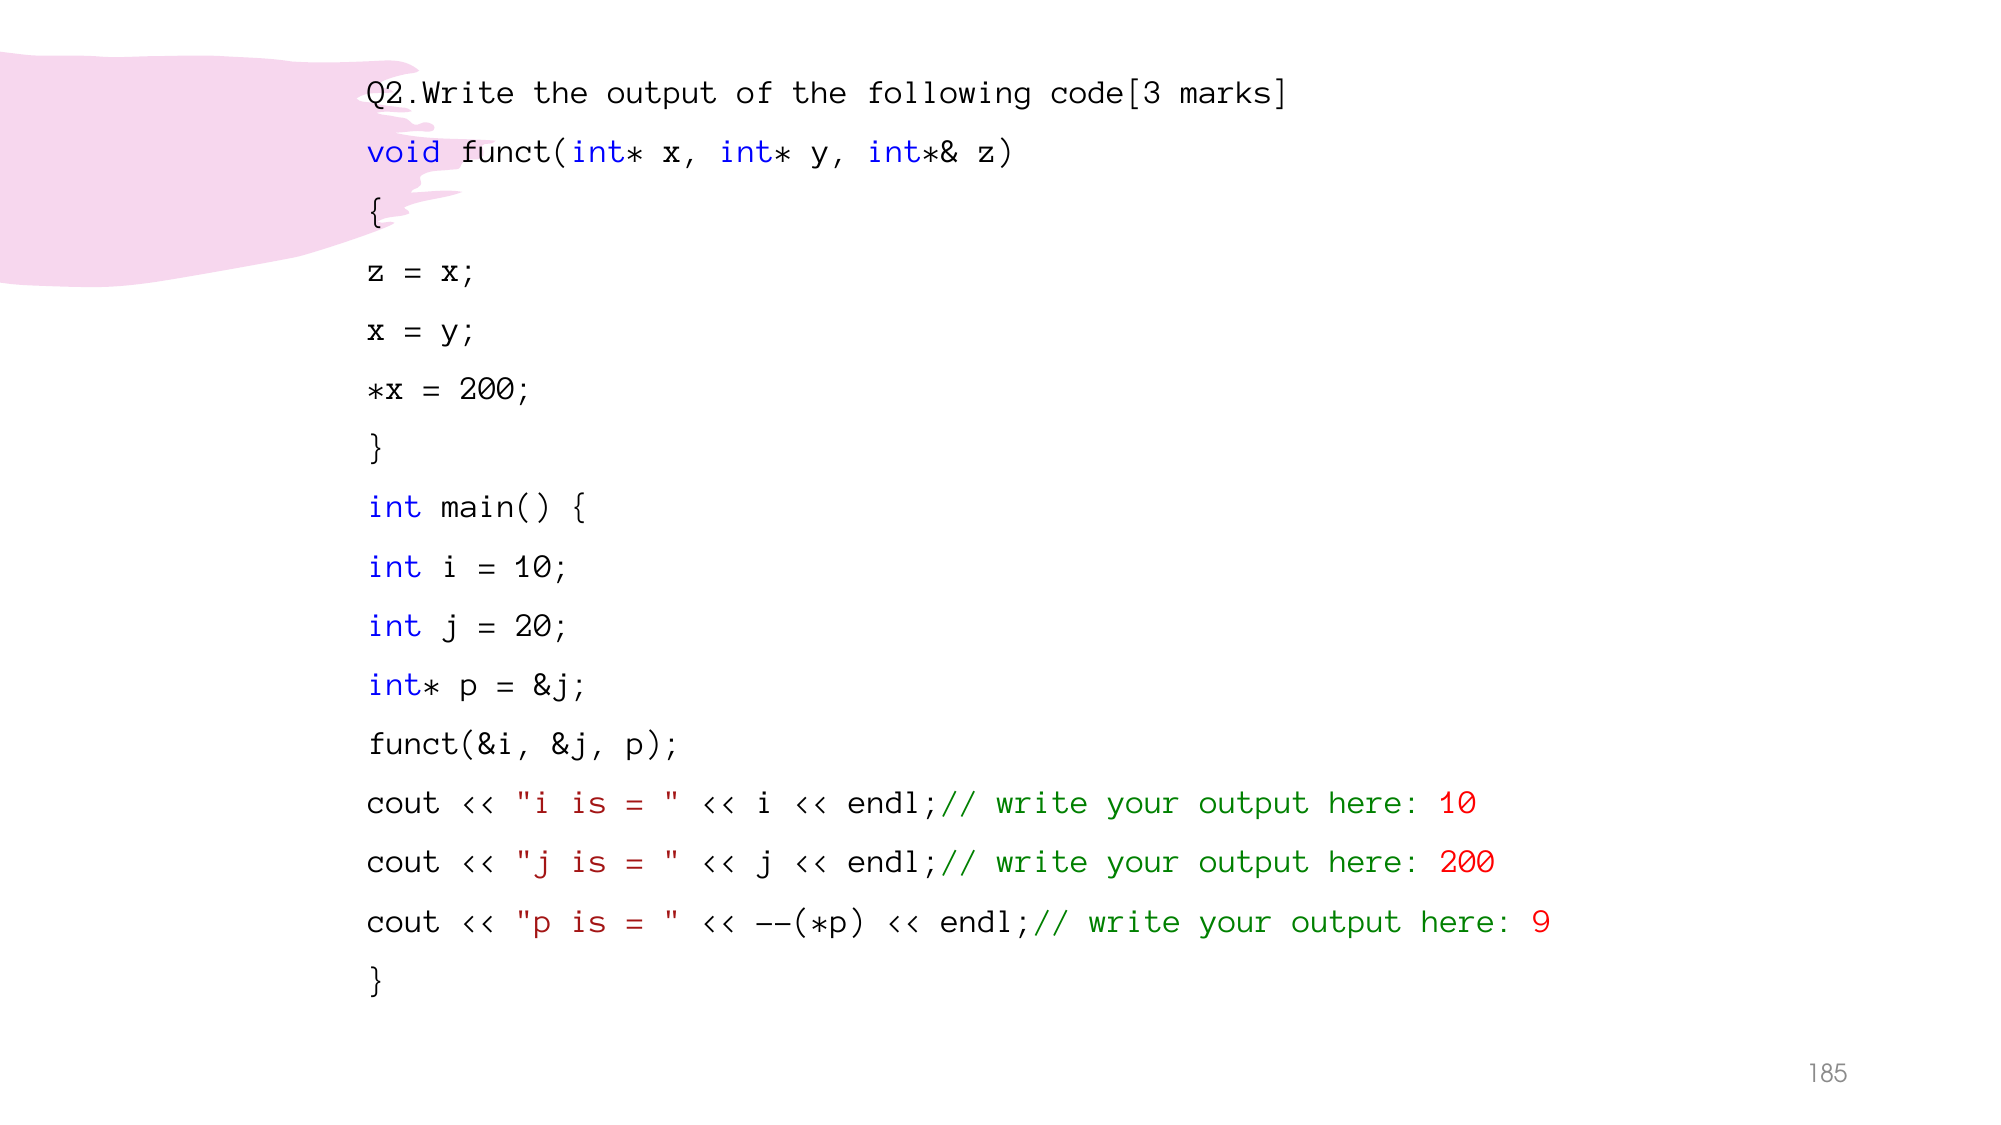

Q2.Write the output of the following code[3 marks]
void funct(int* x, int* y, int*& z)
{
z = x;
x = y;
*x = 200;
}
int main() {
int i = 10;
int j = 20;
int* p = &j;
funct(&i, &j, p);
cout << "i is = " << i << endl;// write your output here: 10
cout << "j is = " << j << endl;// write your output here: 200
cout << "p is = " << --(*p) << endl;// write your output here: 9
}
185